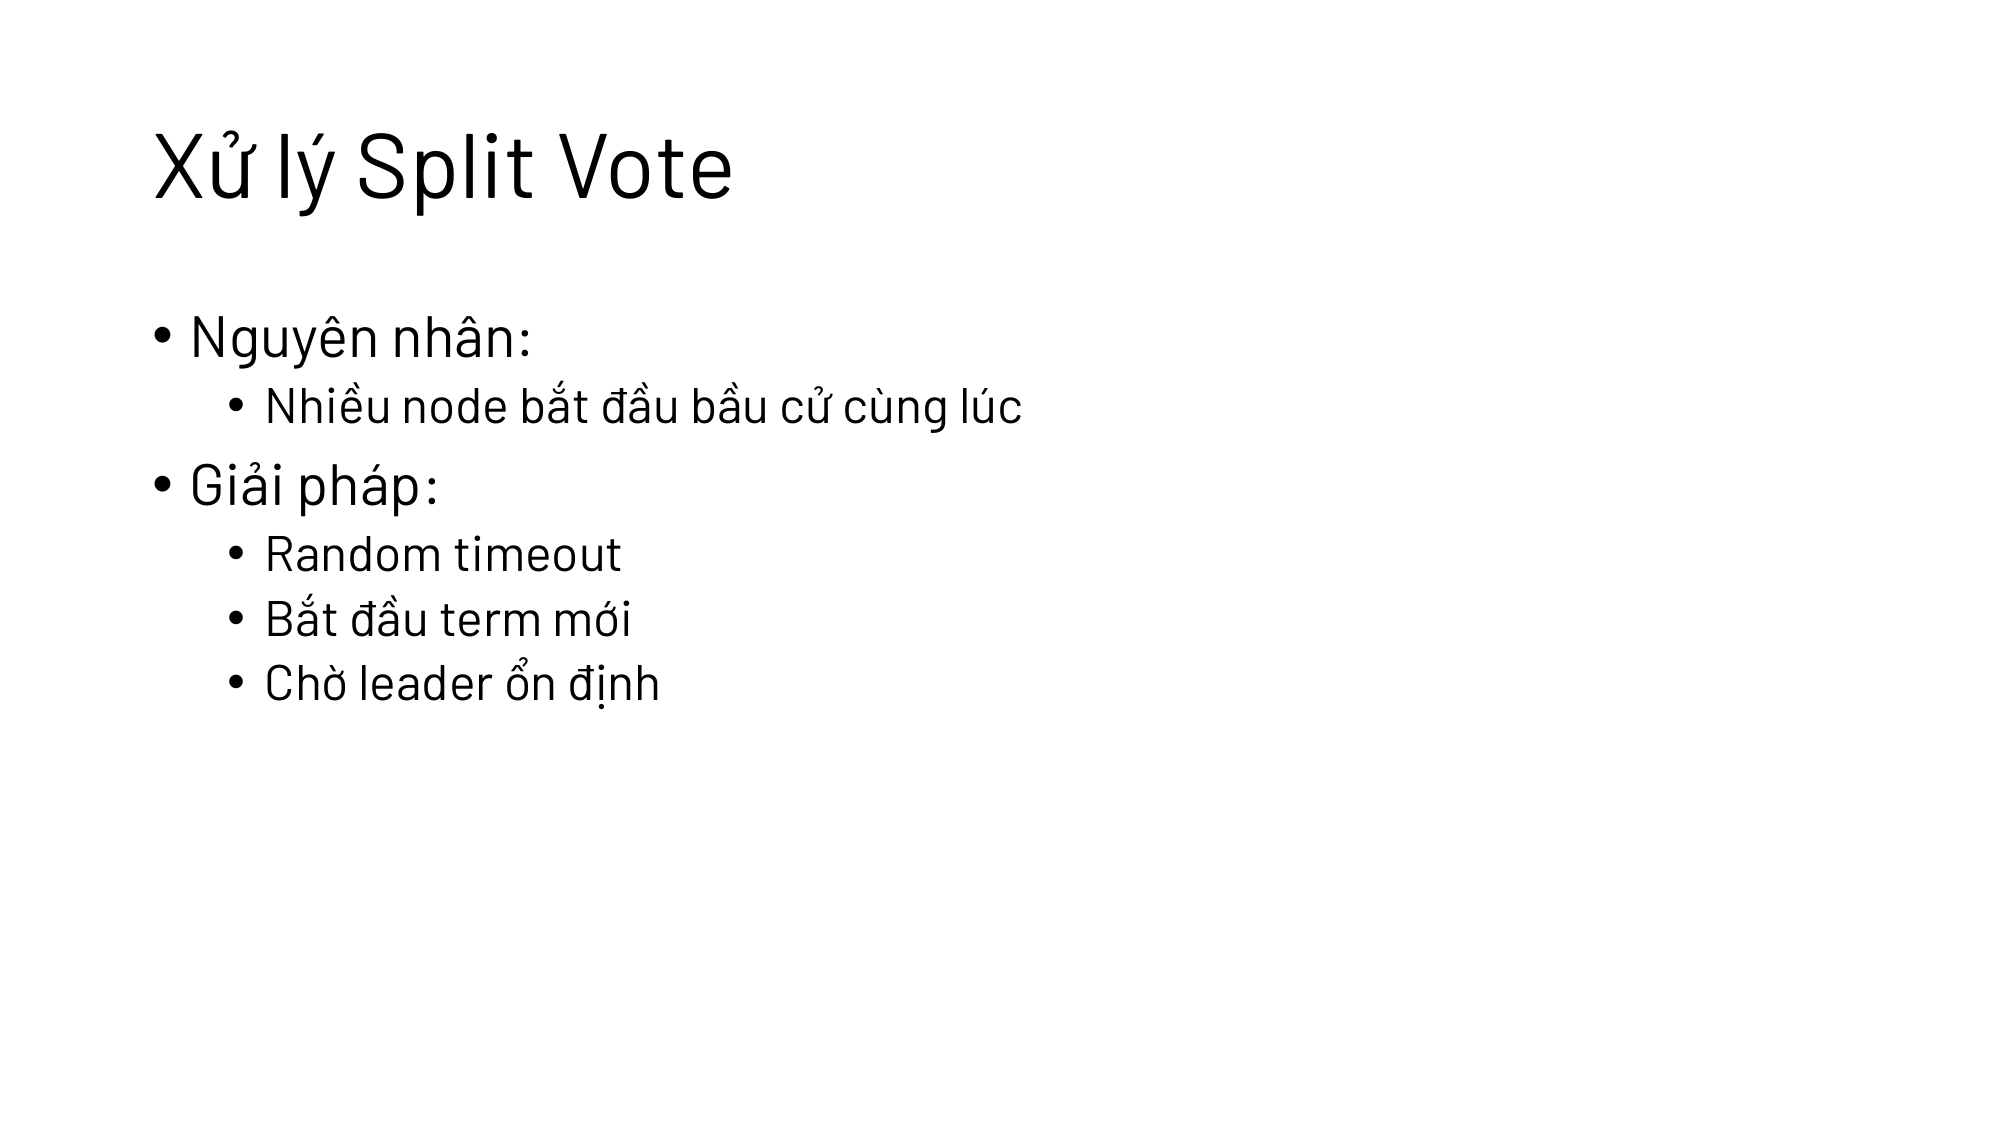

# Xử lý Split Vote
Nguyên nhân:
Nhiều node bắt đầu bầu cử cùng lúc
Giải pháp:
Random timeout
Bắt đầu term mới
Chờ leader ổn định